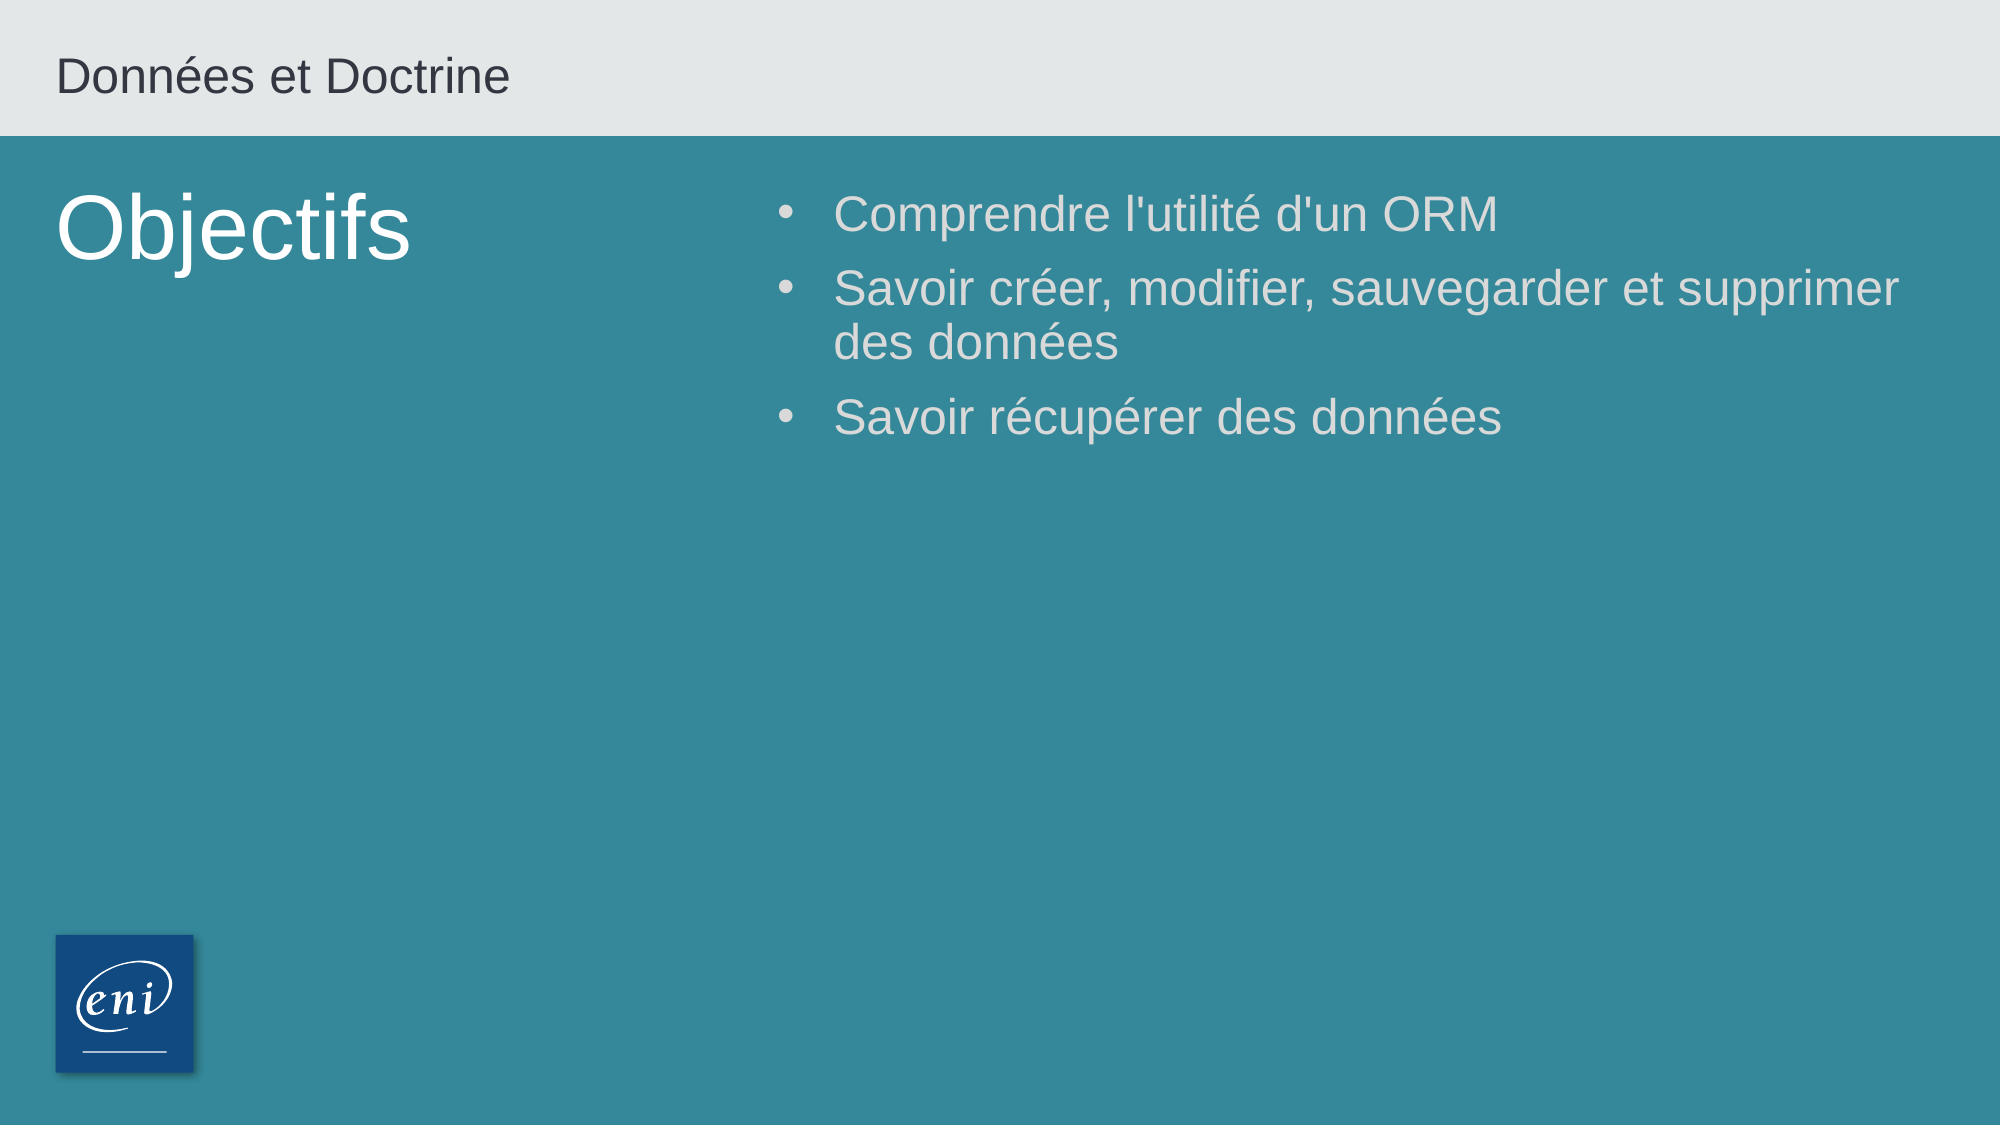

Données et Doctrine
# Objectifs
Comprendre l'utilité d'un ORM
Savoir créer, modifier, sauvegarder et supprimer des données
Savoir récupérer des données